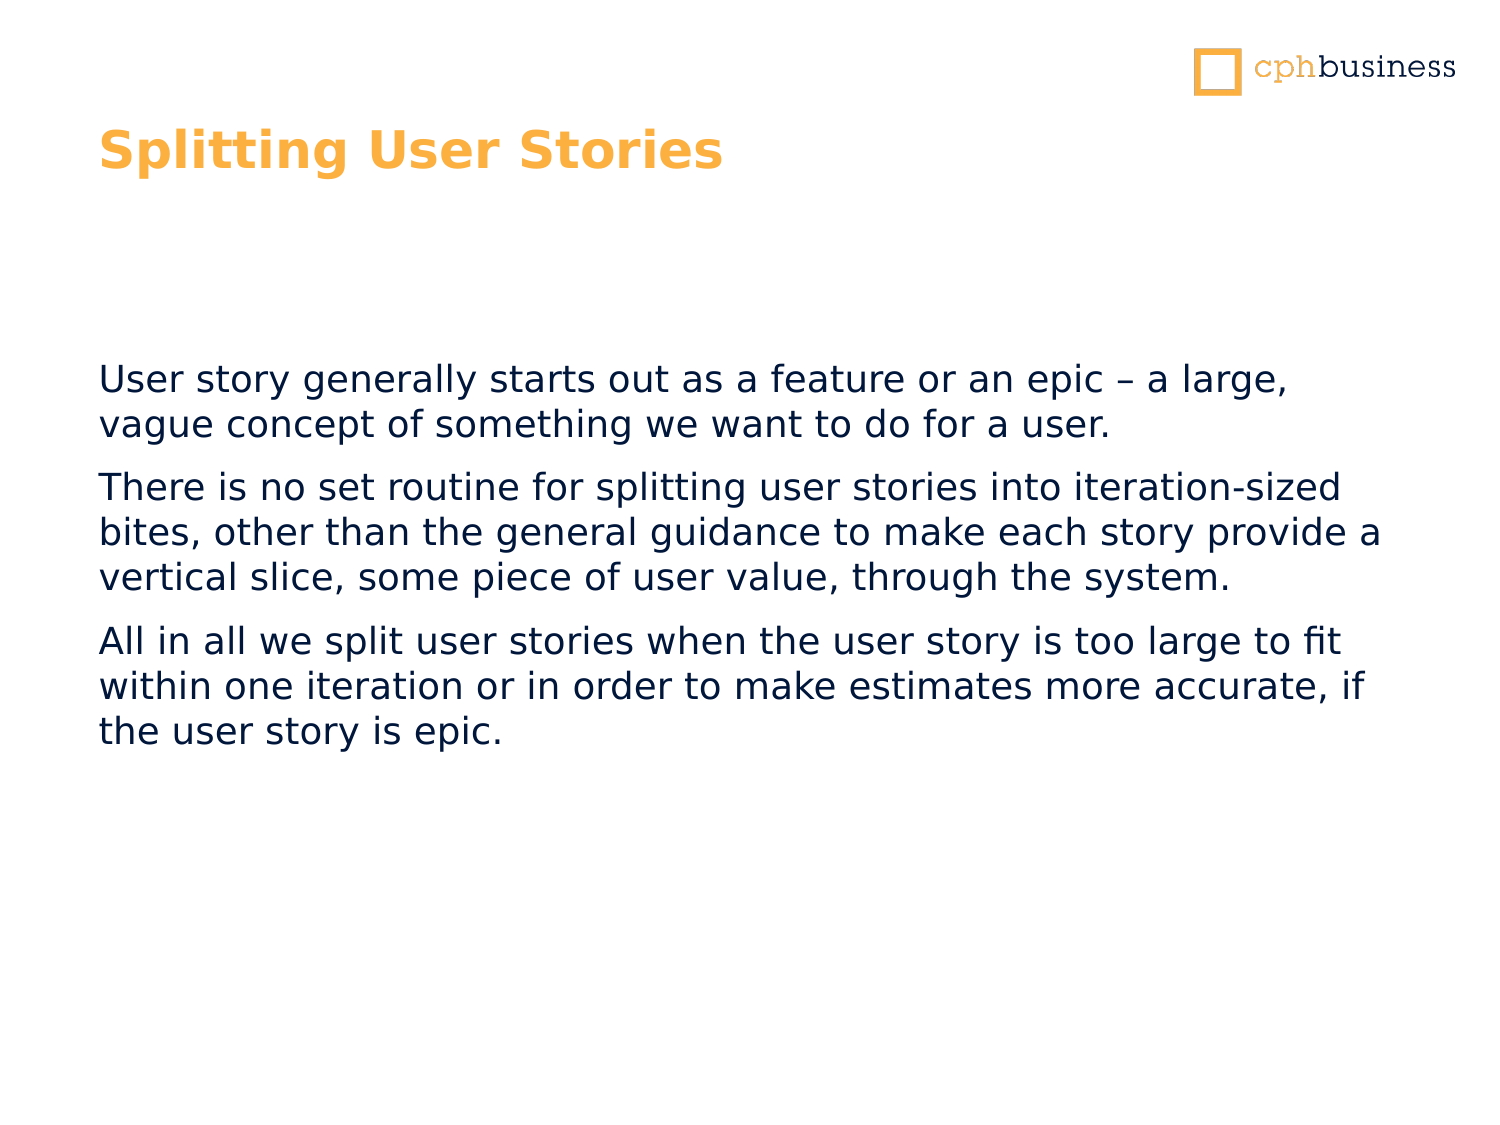

Splitting User Stories
User story generally starts out as a feature or an epic – a large, vague concept of something we want to do for a user.
There is no set routine for splitting user stories into iteration-sized bites, other than the general guidance to make each story provide a vertical slice, some piece of user value, through the system.
All in all we split user stories when the user story is too large to fit within one iteration or in order to make estimates more accurate, if the user story is epic.